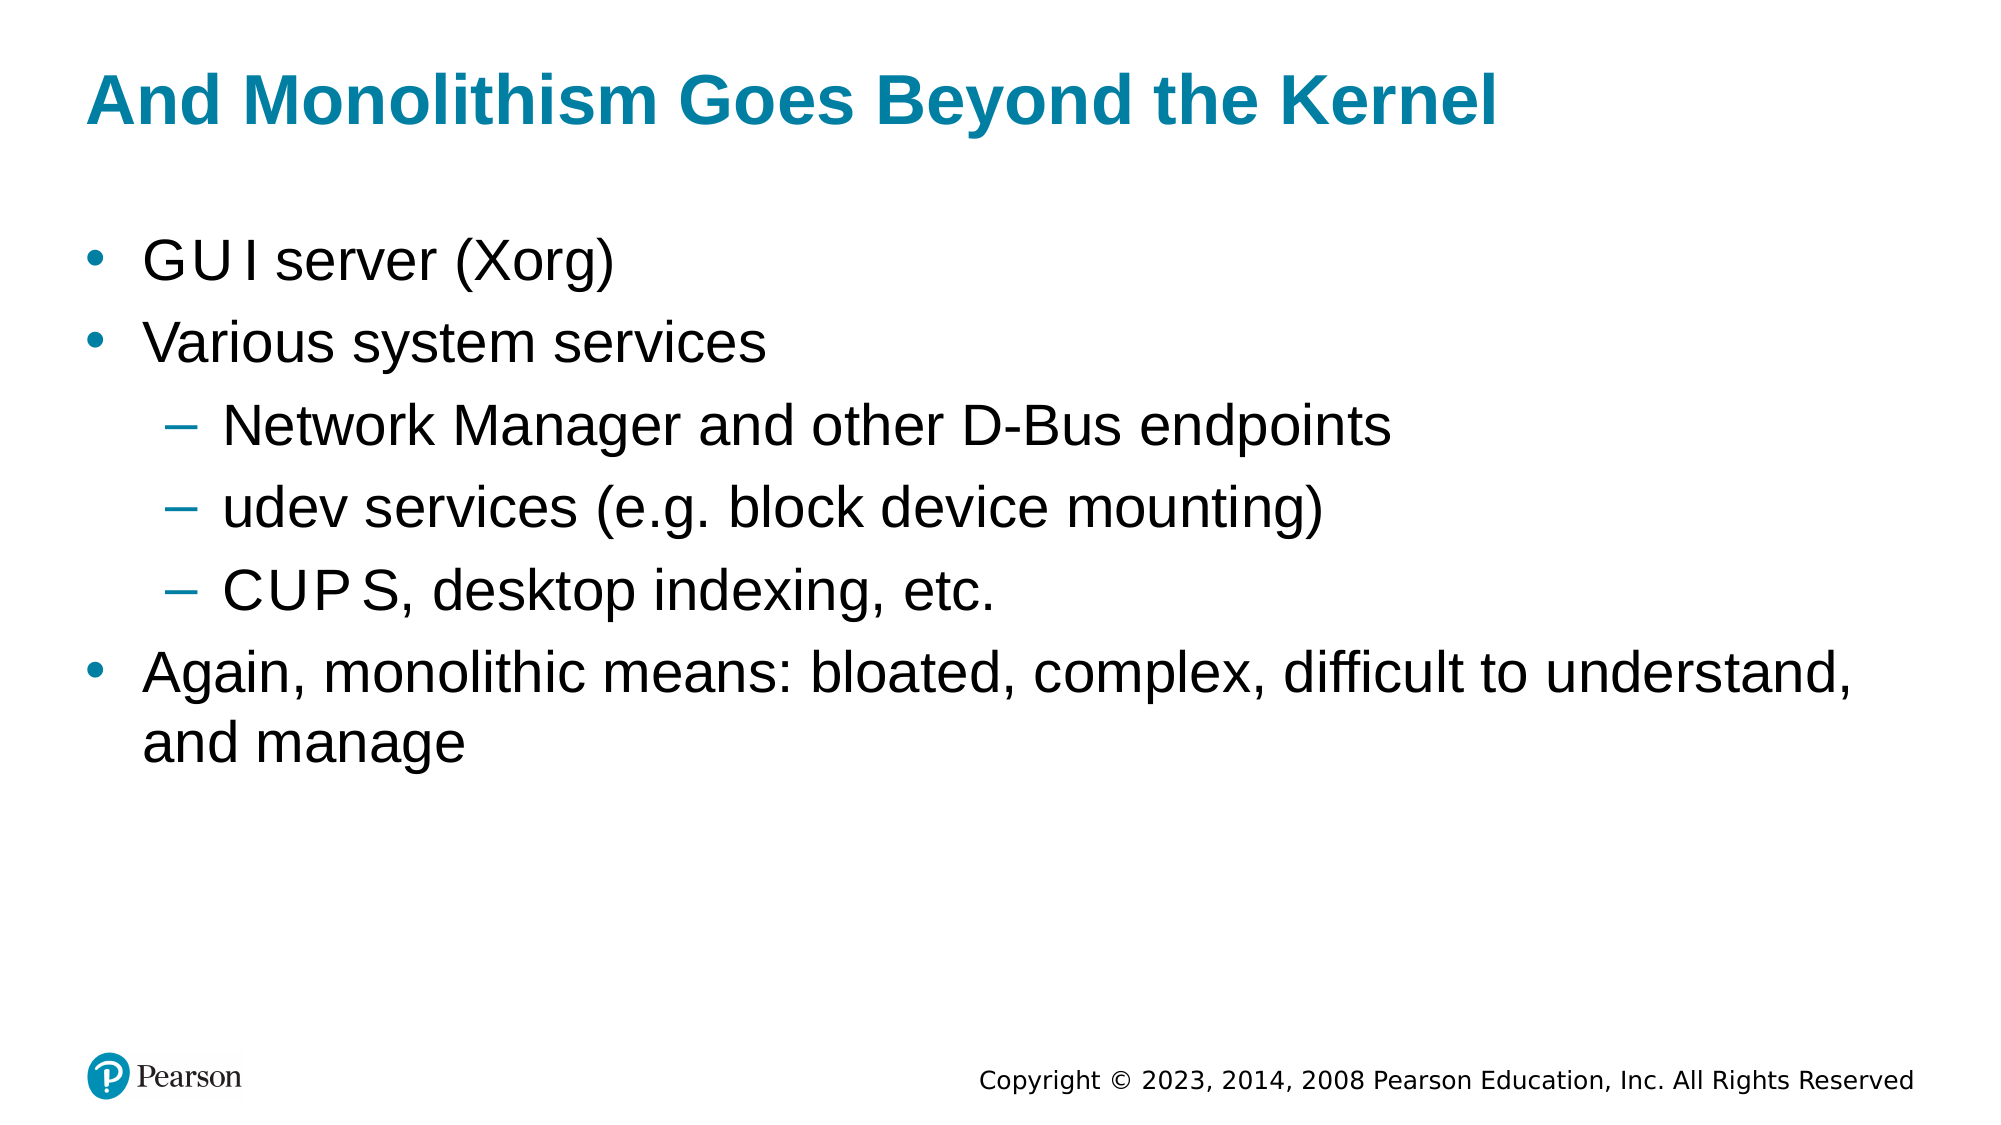

# And Monolithism Goes Beyond the Kernel
G U I server (Xorg)
Various system services
Network Manager and other D-Bus endpoints
udev services (e.g. block device mounting)
C U P S, desktop indexing, etc.
Again, monolithic means: bloated, complex, difficult to understand, and manage